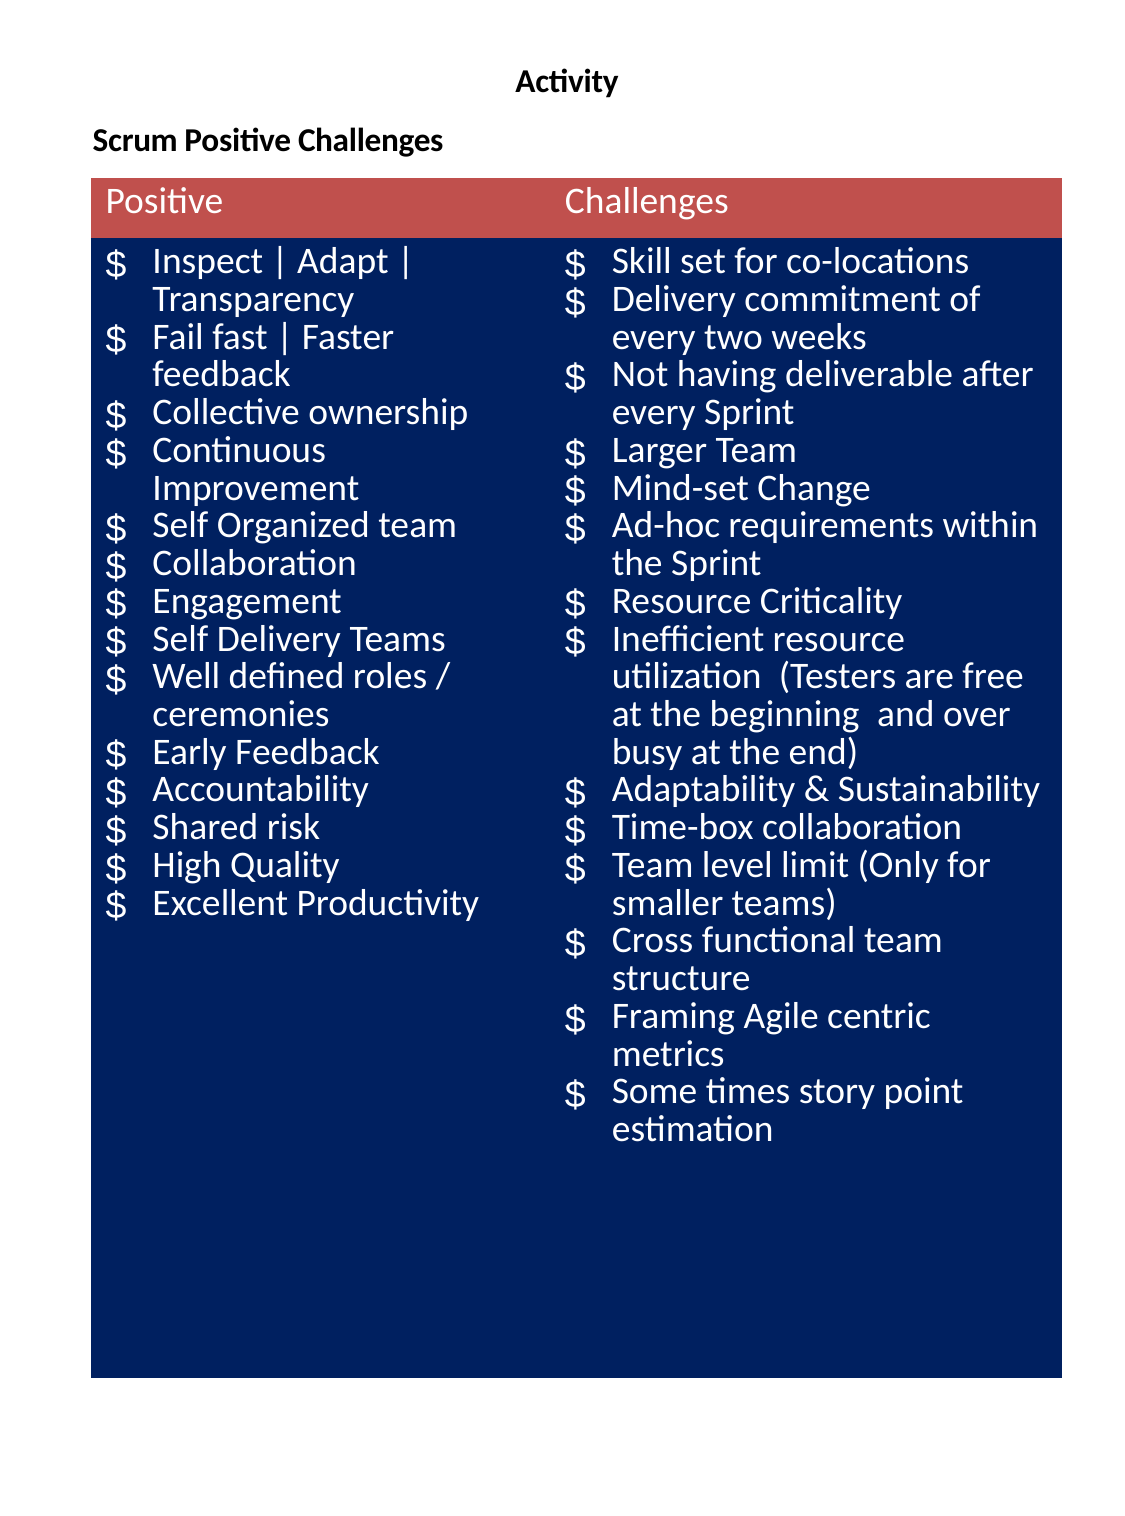

Activity
Scrum Positive Challenges
| Positive | Challenges |
| --- | --- |
| Inspect | Adapt | Transparency Fail fast | Faster feedback Collective ownership Continuous Improvement Self Organized team Collaboration Engagement Self Delivery Teams Well defined roles / ceremonies Early Feedback Accountability Shared risk High Quality Excellent Productivity | Skill set for co-locations Delivery commitment of every two weeks Not having deliverable after every Sprint Larger Team Mind-set Change Ad-hoc requirements within the Sprint Resource Criticality Inefficient resource utilization  (Testers are free at the beginning  and over busy at the end) Adaptability & Sustainability Time-box collaboration Team level limit (Only for smaller teams) Cross functional team structure Framing Agile centric metrics Some times story point estimation |